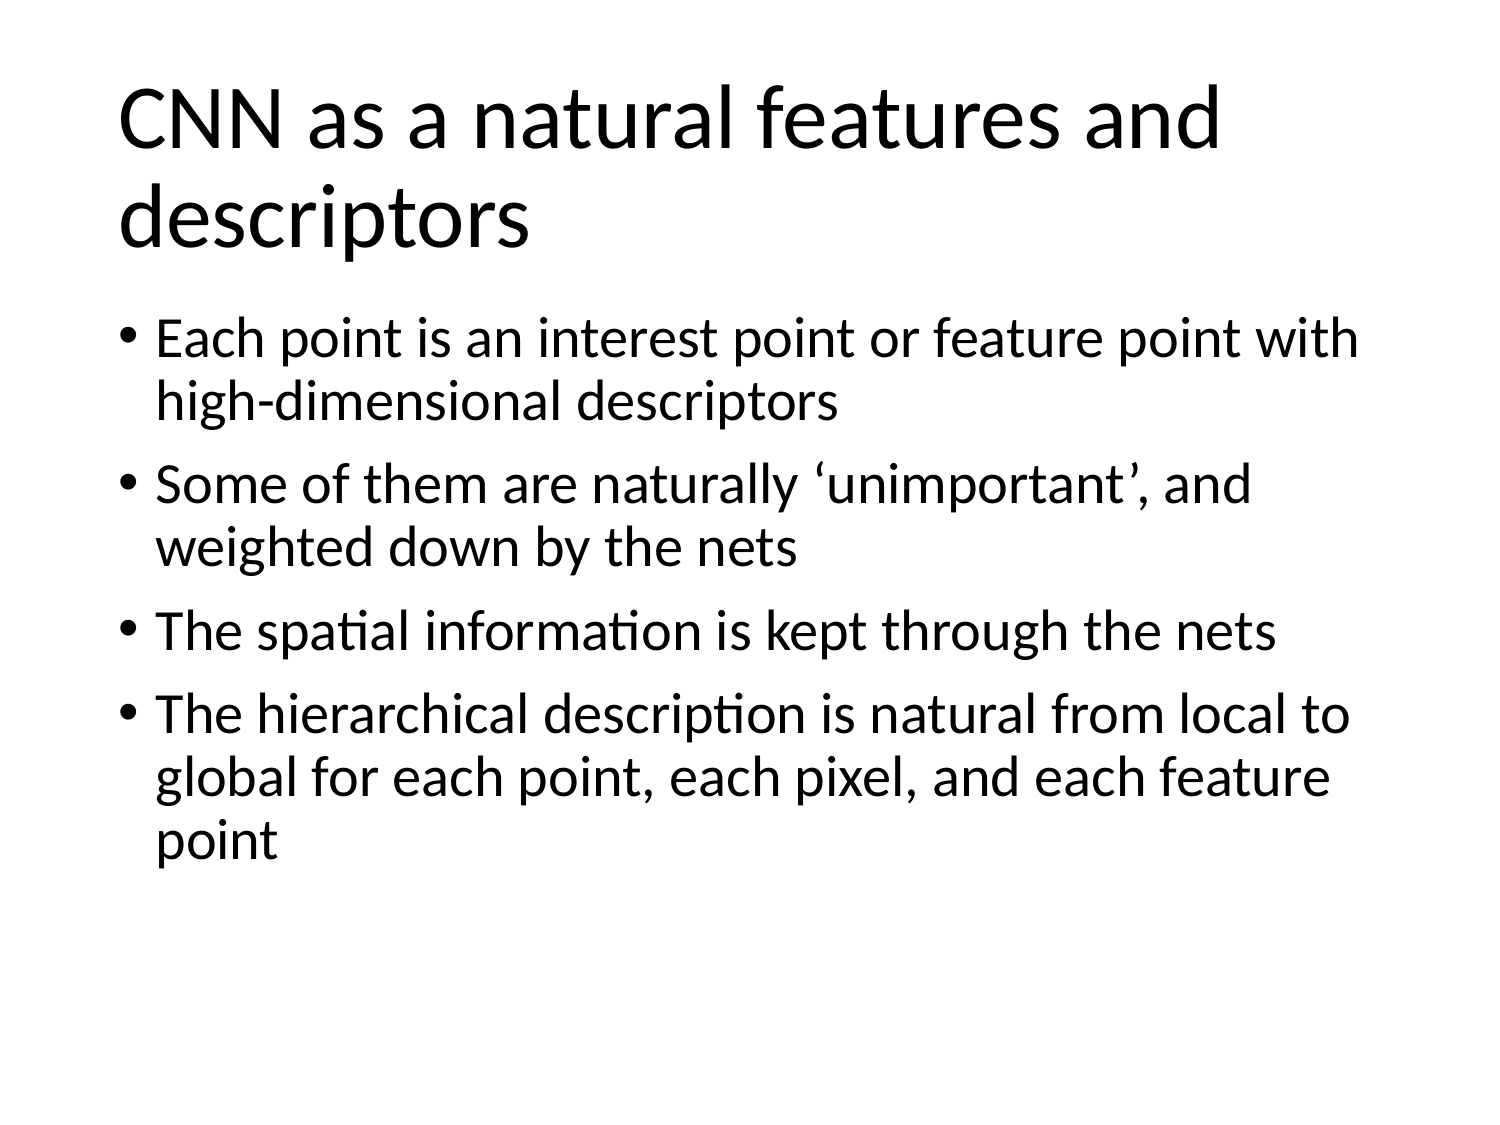

# CNN as a natural features and descriptors
Each point is an interest point or feature point with high-dimensional descriptors
Some of them are naturally ‘unimportant’, and weighted down by the nets
The spatial information is kept through the nets
The hierarchical description is natural from local to global for each point, each pixel, and each feature point